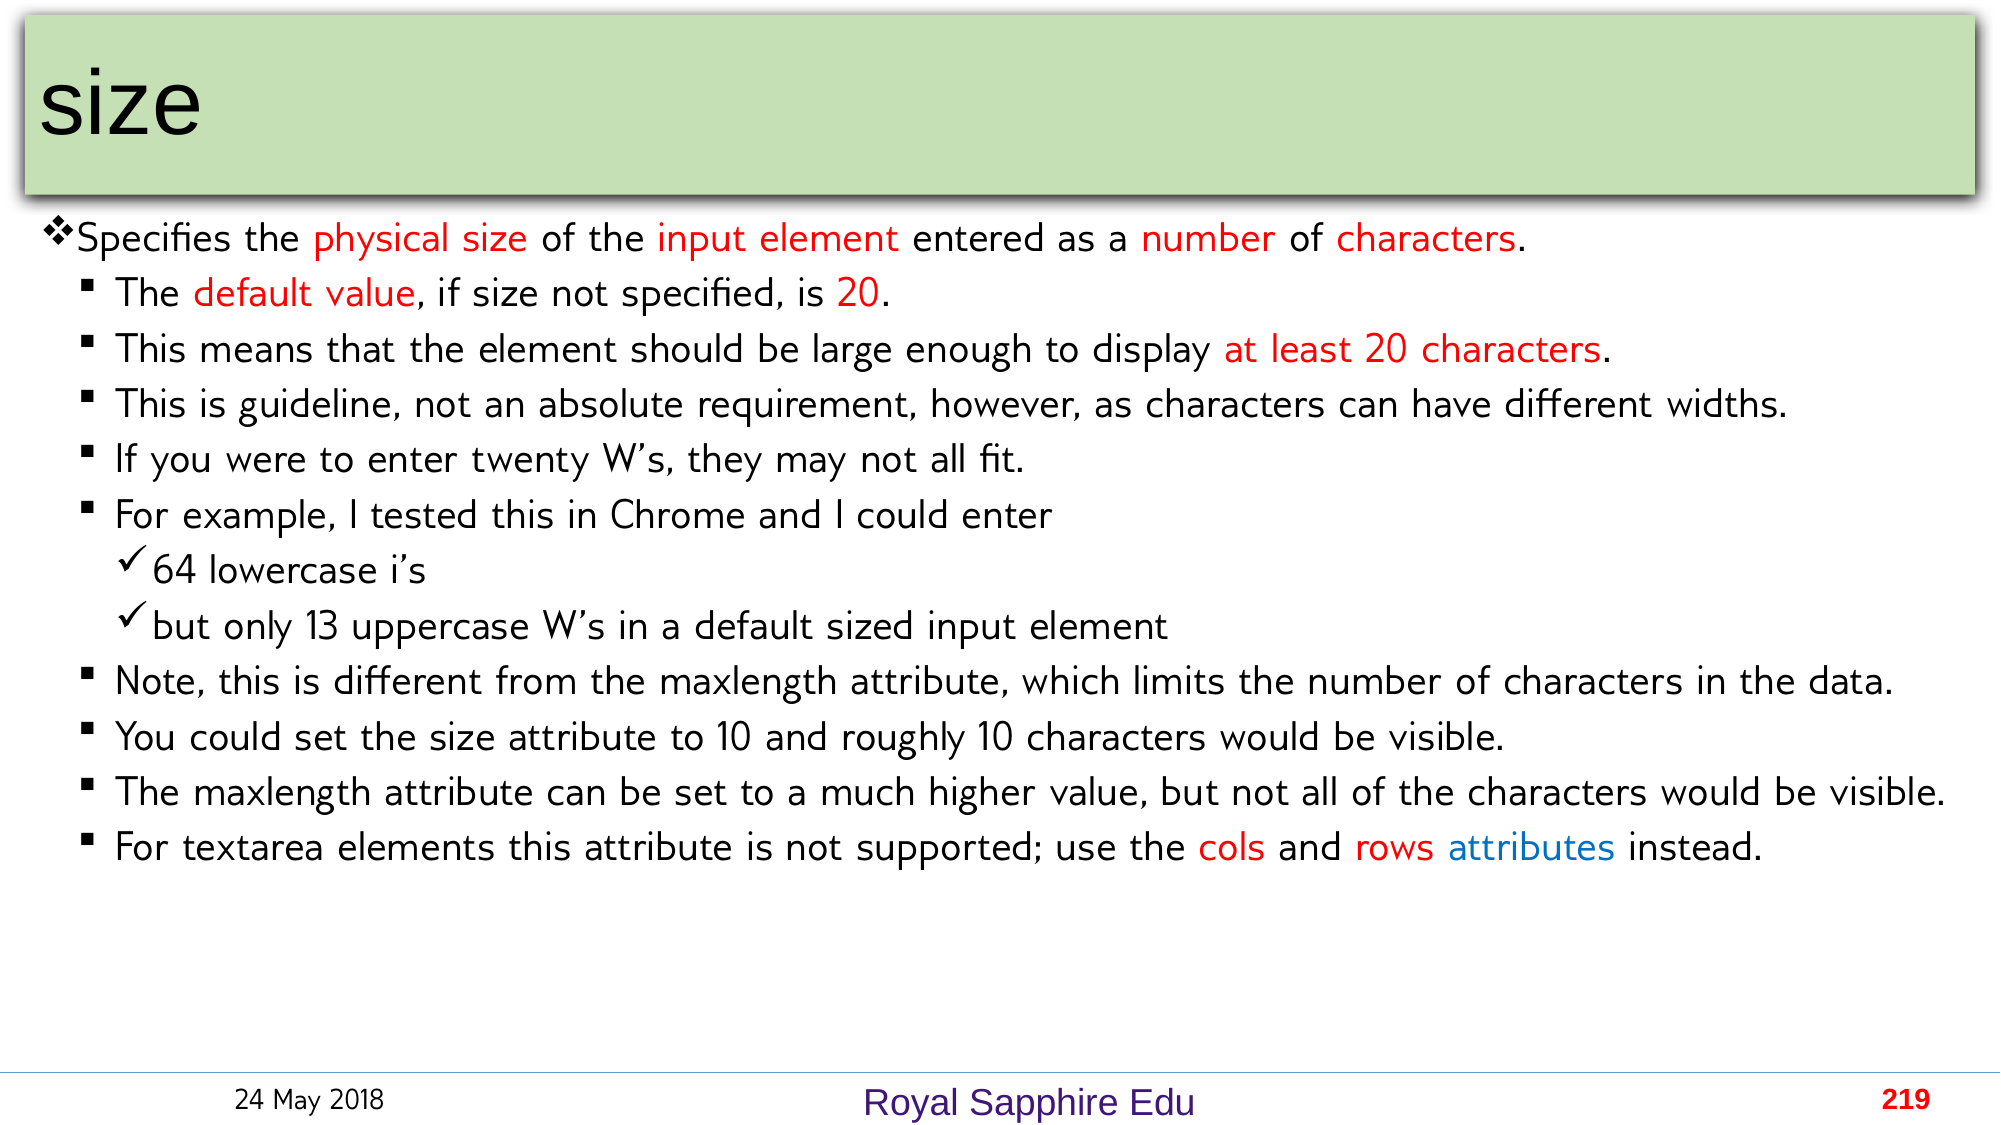

# size
Specifies the physical size of the input element entered as a number of characters.
The default value, if size not specified, is 20.
This means that the element should be large enough to display at least 20 characters.
This is guideline, not an absolute requirement, however, as characters can have different widths.
If you were to enter twenty W’s, they may not all fit.
For example, I tested this in Chrome and I could enter
64 lowercase i’s
but only 13 uppercase W’s in a default sized input element
Note, this is different from the maxlength attribute, which limits the number of characters in the data.
You could set the size attribute to 10 and roughly 10 characters would be visible.
The maxlength attribute can be set to a much higher value, but not all of the characters would be visible.
For textarea elements this attribute is not supported; use the cols and rows attributes instead.
24 May 2018
219